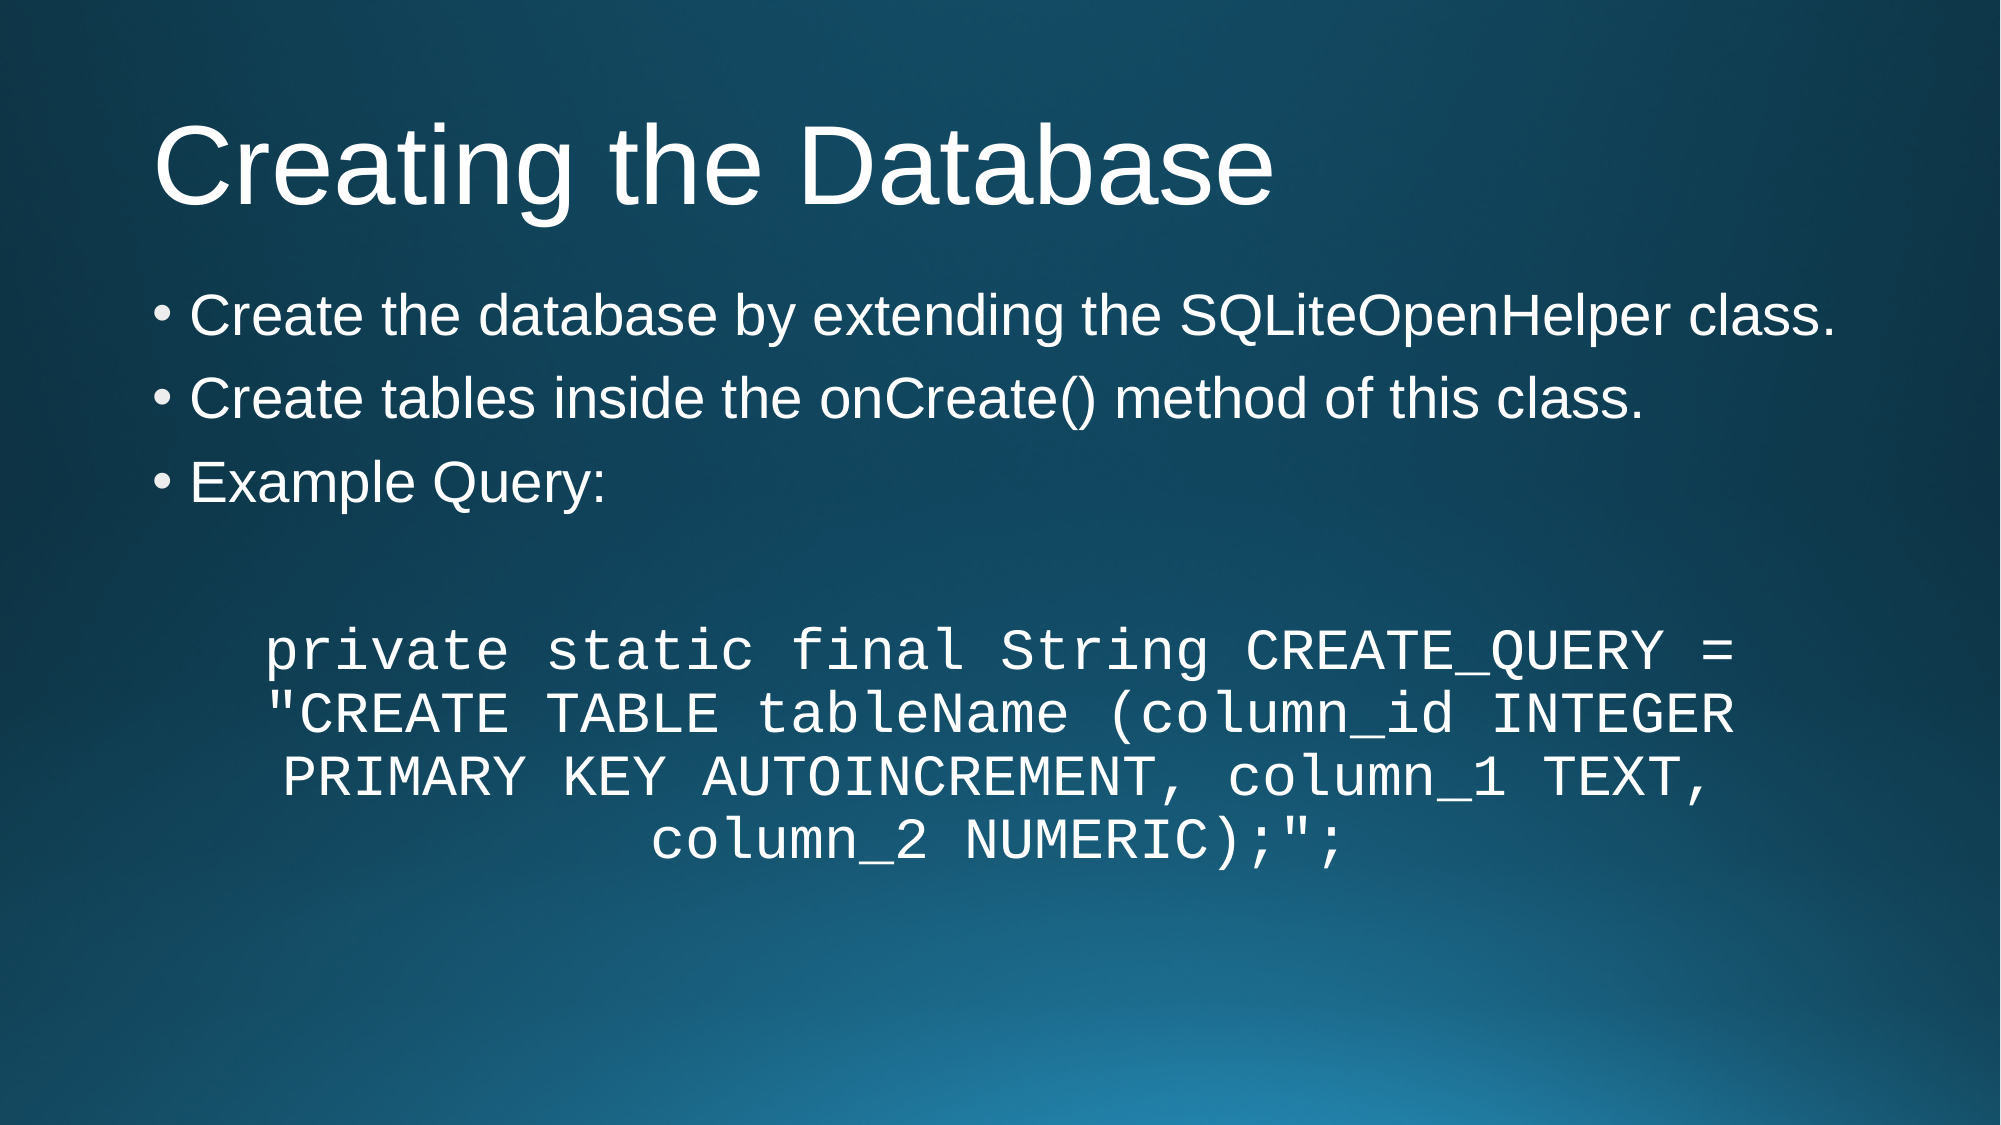

# Creating the Database
Create the database by extending the SQLiteOpenHelper class.
Create tables inside the onCreate() method of this class.
Example Query:

private static final String CREATE_QUERY = "CREATE TABLE tableName (column_id INTEGER PRIMARY KEY AUTOINCREMENT, column_1 TEXT, column_2 NUMERIC);";